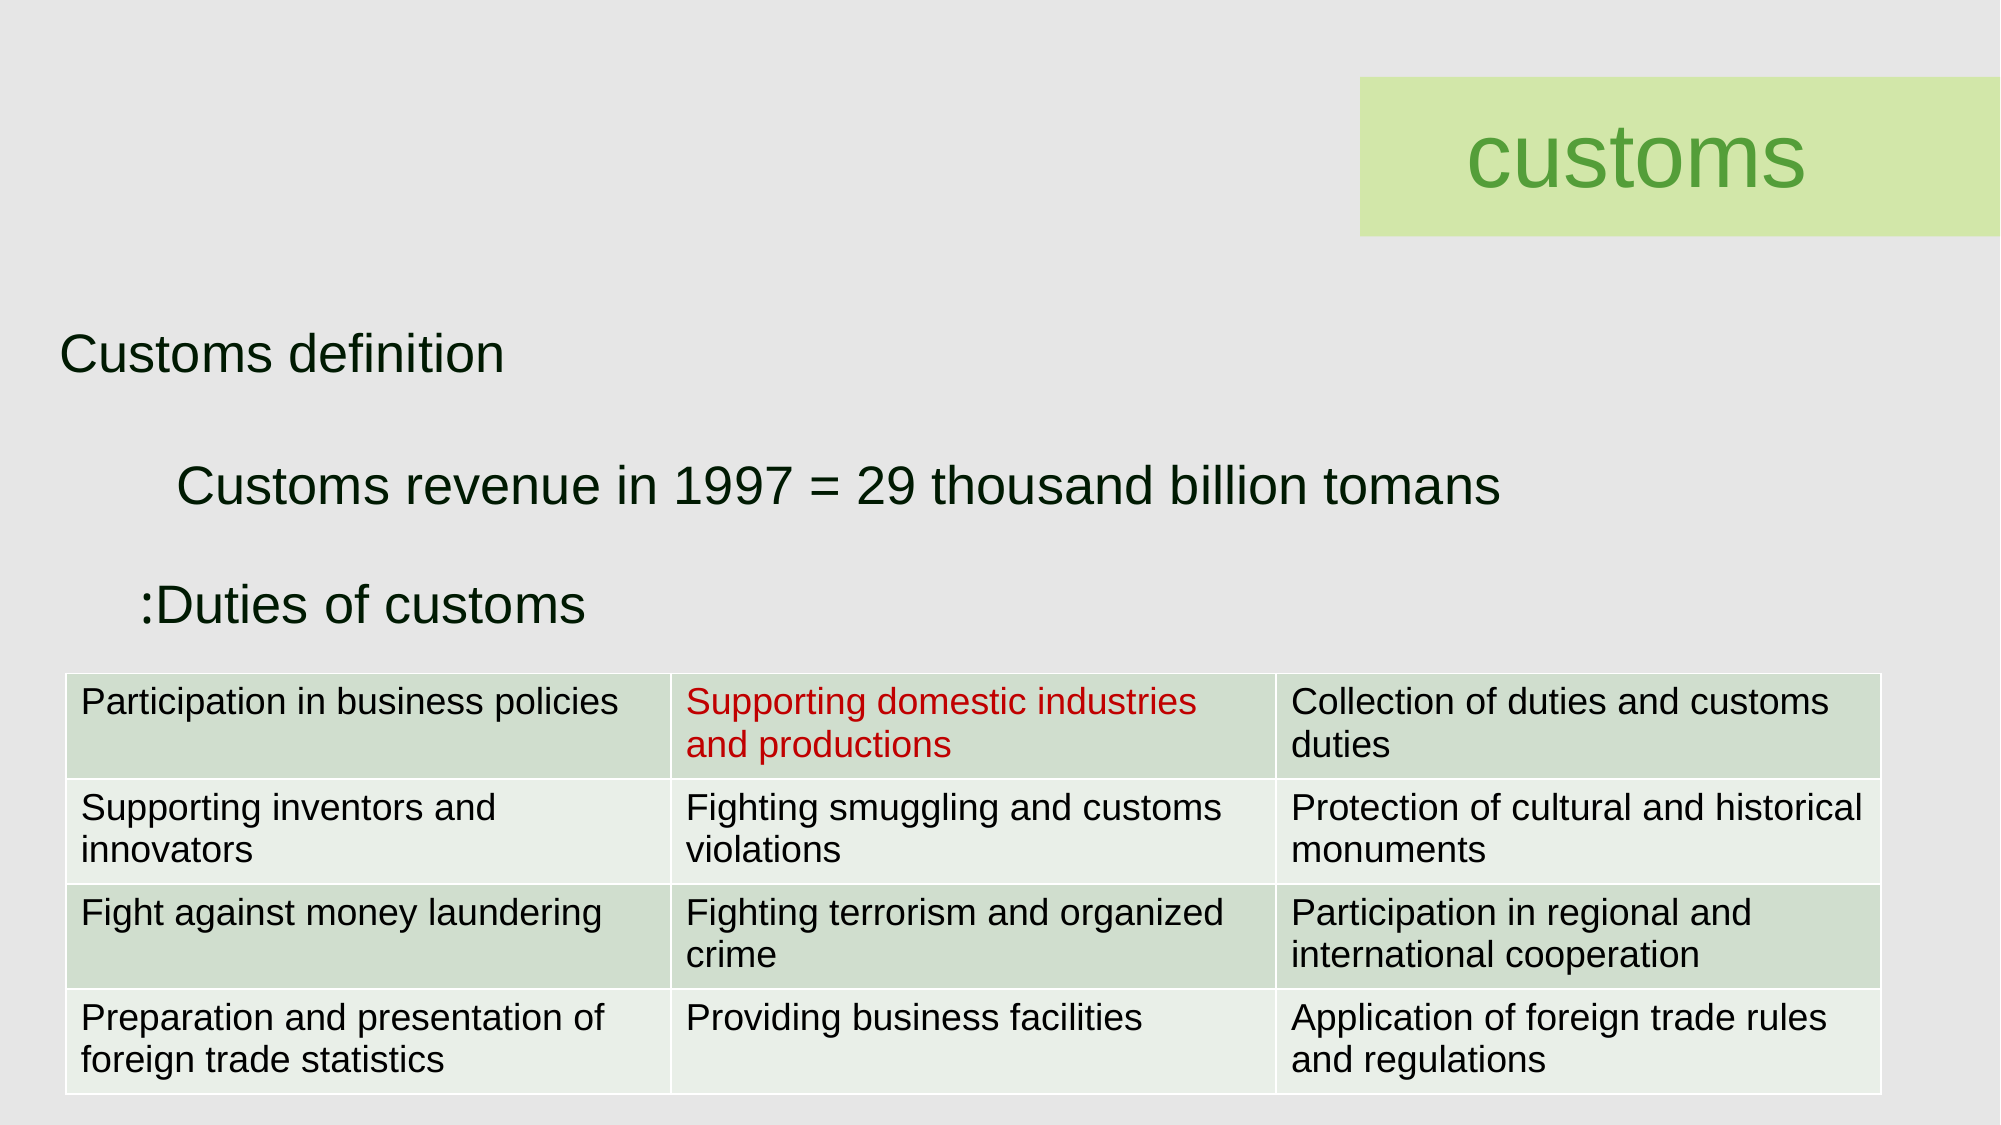

customs
Customs definition
Customs revenue in 1997 = 29 thousand billion tomans
Duties of customs:
| Participation in business policies | Supporting domestic industries and productions | Collection of duties and customs duties |
| --- | --- | --- |
| Supporting inventors and innovators | Fighting smuggling and customs violations | Protection of cultural and historical monuments |
| Fight against money laundering | Fighting terrorism and organized crime | Participation in regional and international cooperation |
| Preparation and presentation of foreign trade statistics | Providing business facilities | Application of foreign trade rules and regulations |
1